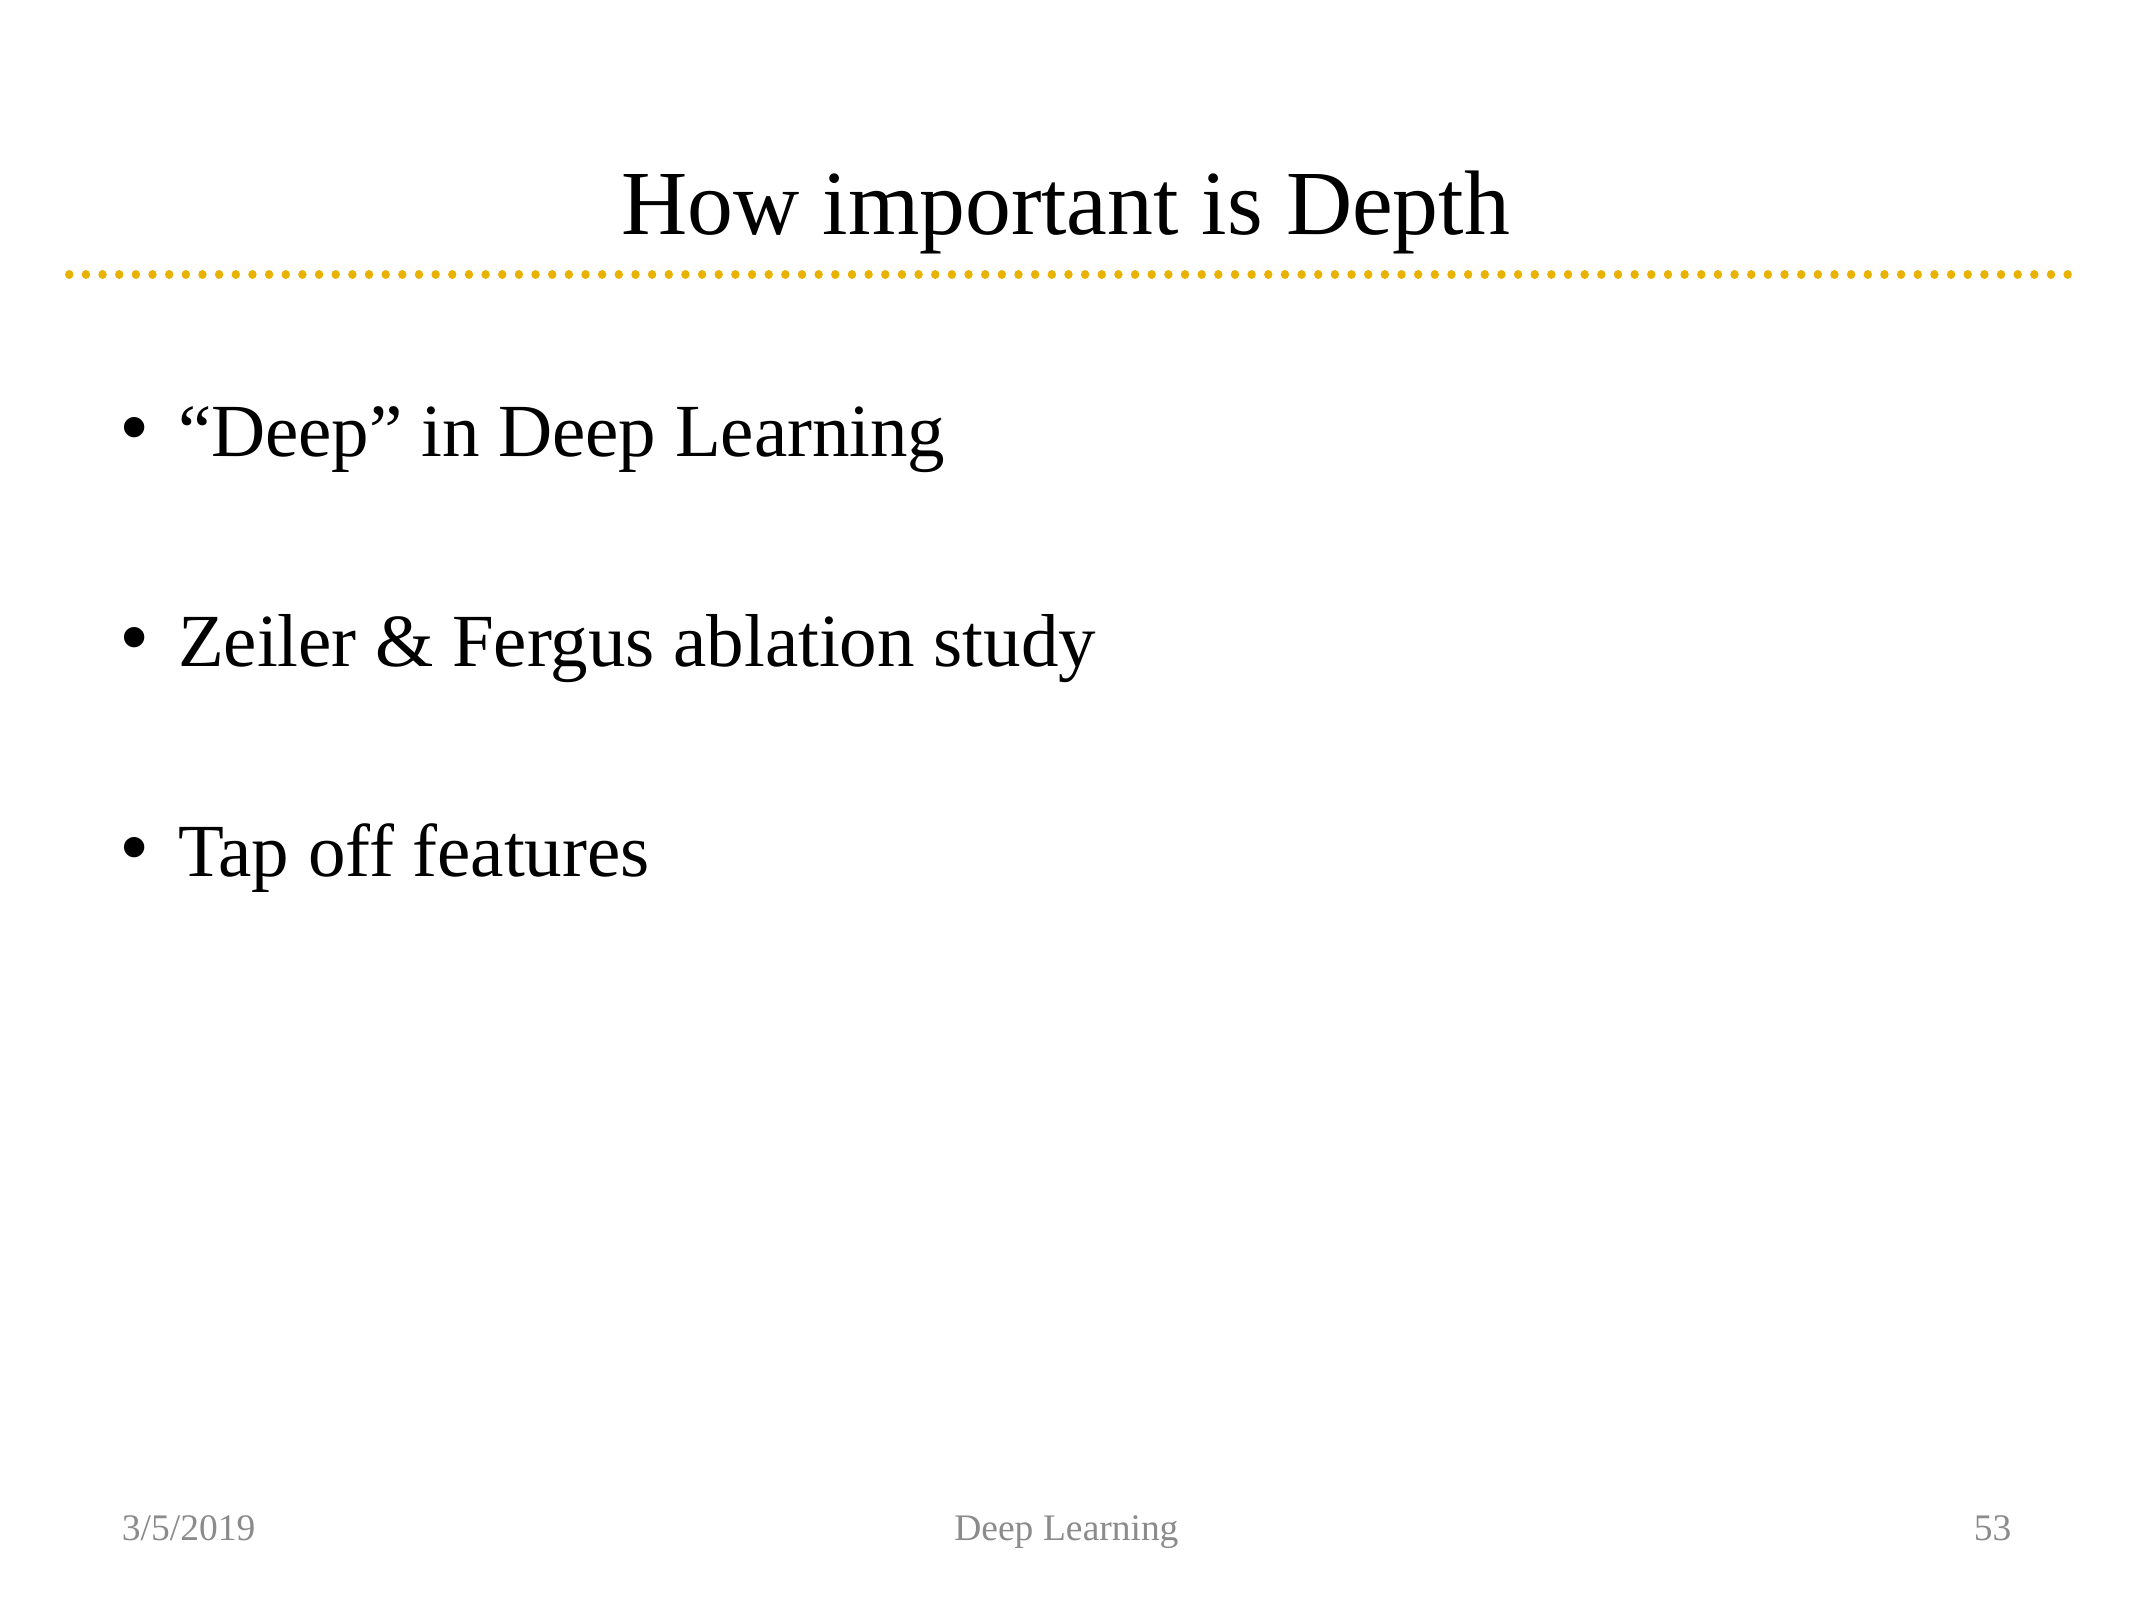

# How important is Depth
“Deep” in Deep Learning

Zeiler & Fergus ablation study

Tap off features
3/5/2019
Deep Learning
53